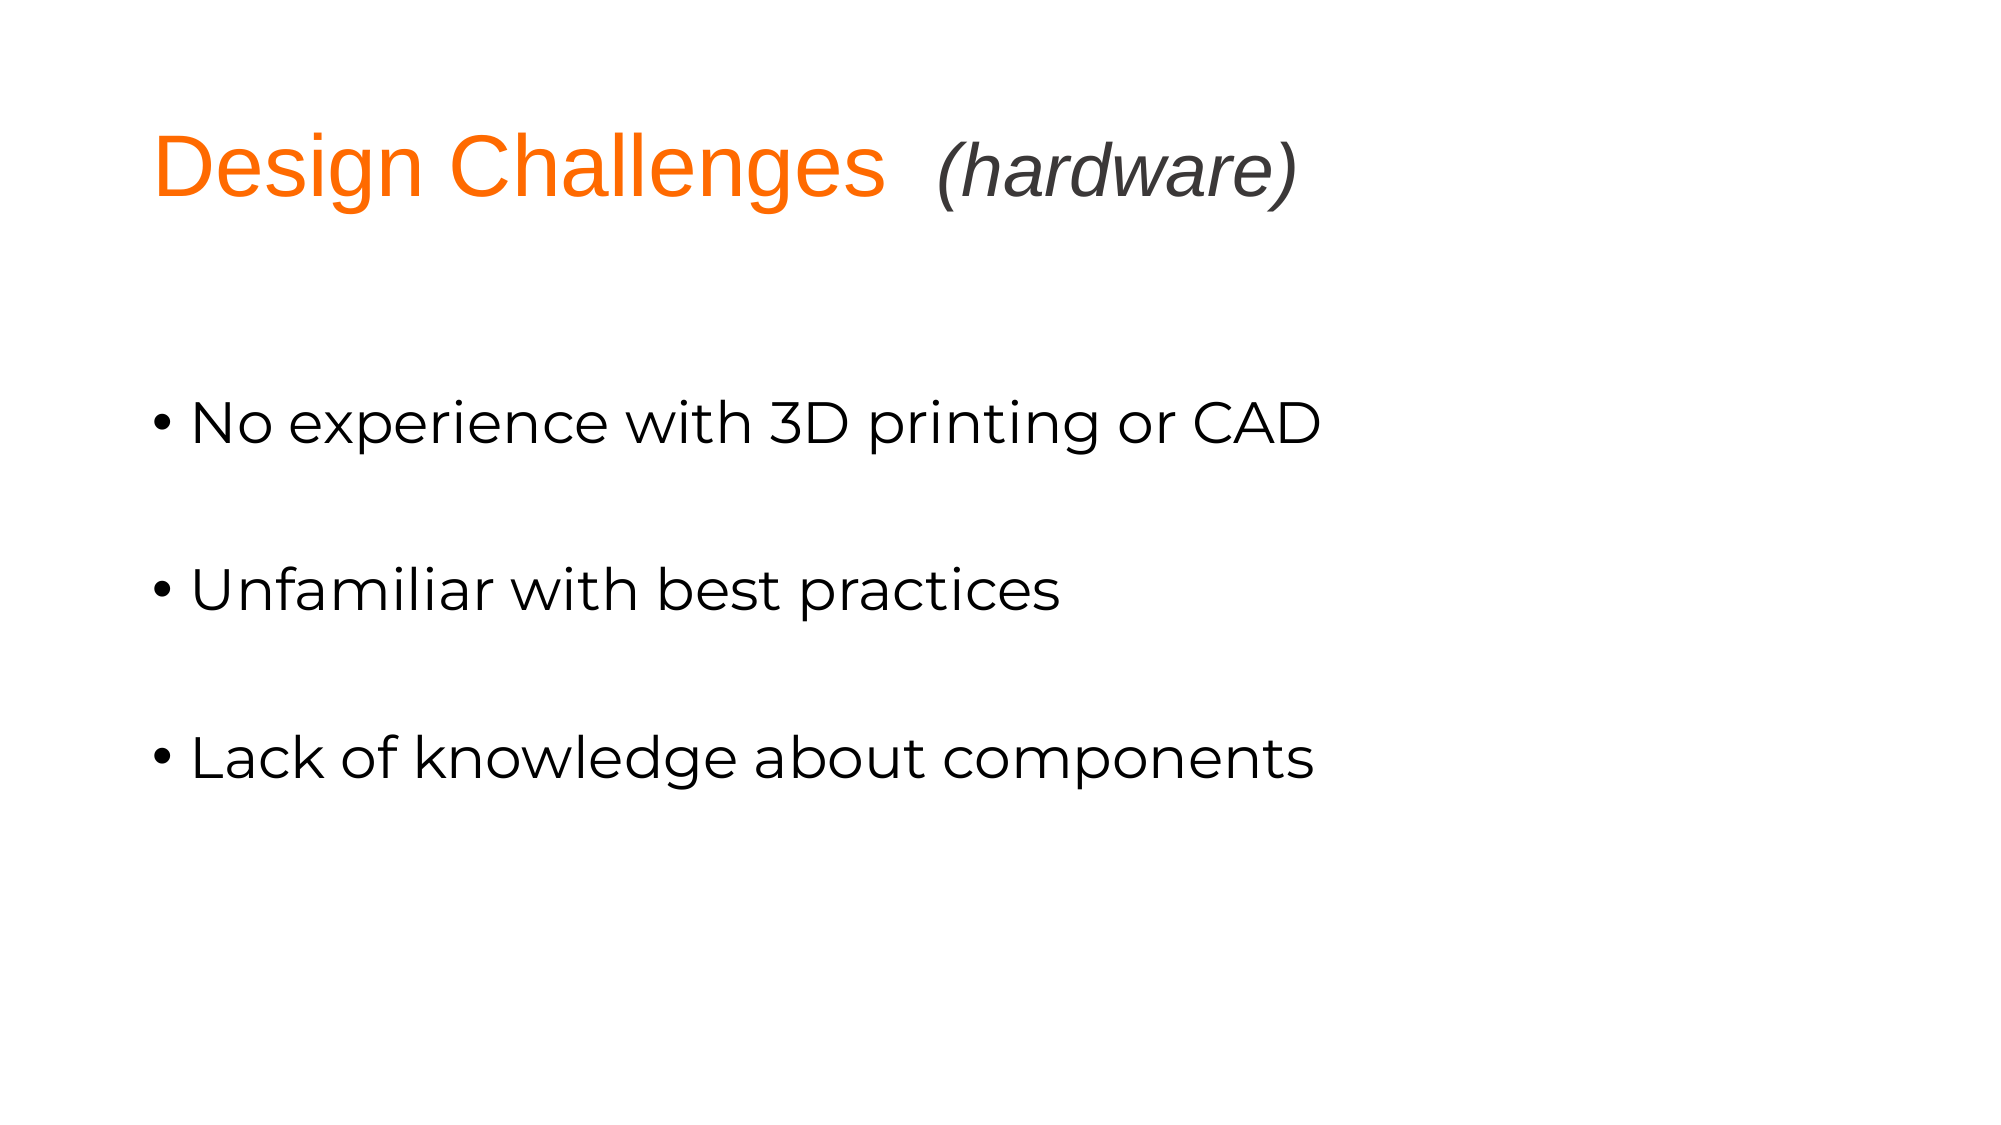

# Design Challenges  (hardware)
No experience with 3D printing or CAD

Unfamiliar with best practices

Lack of knowledge about components